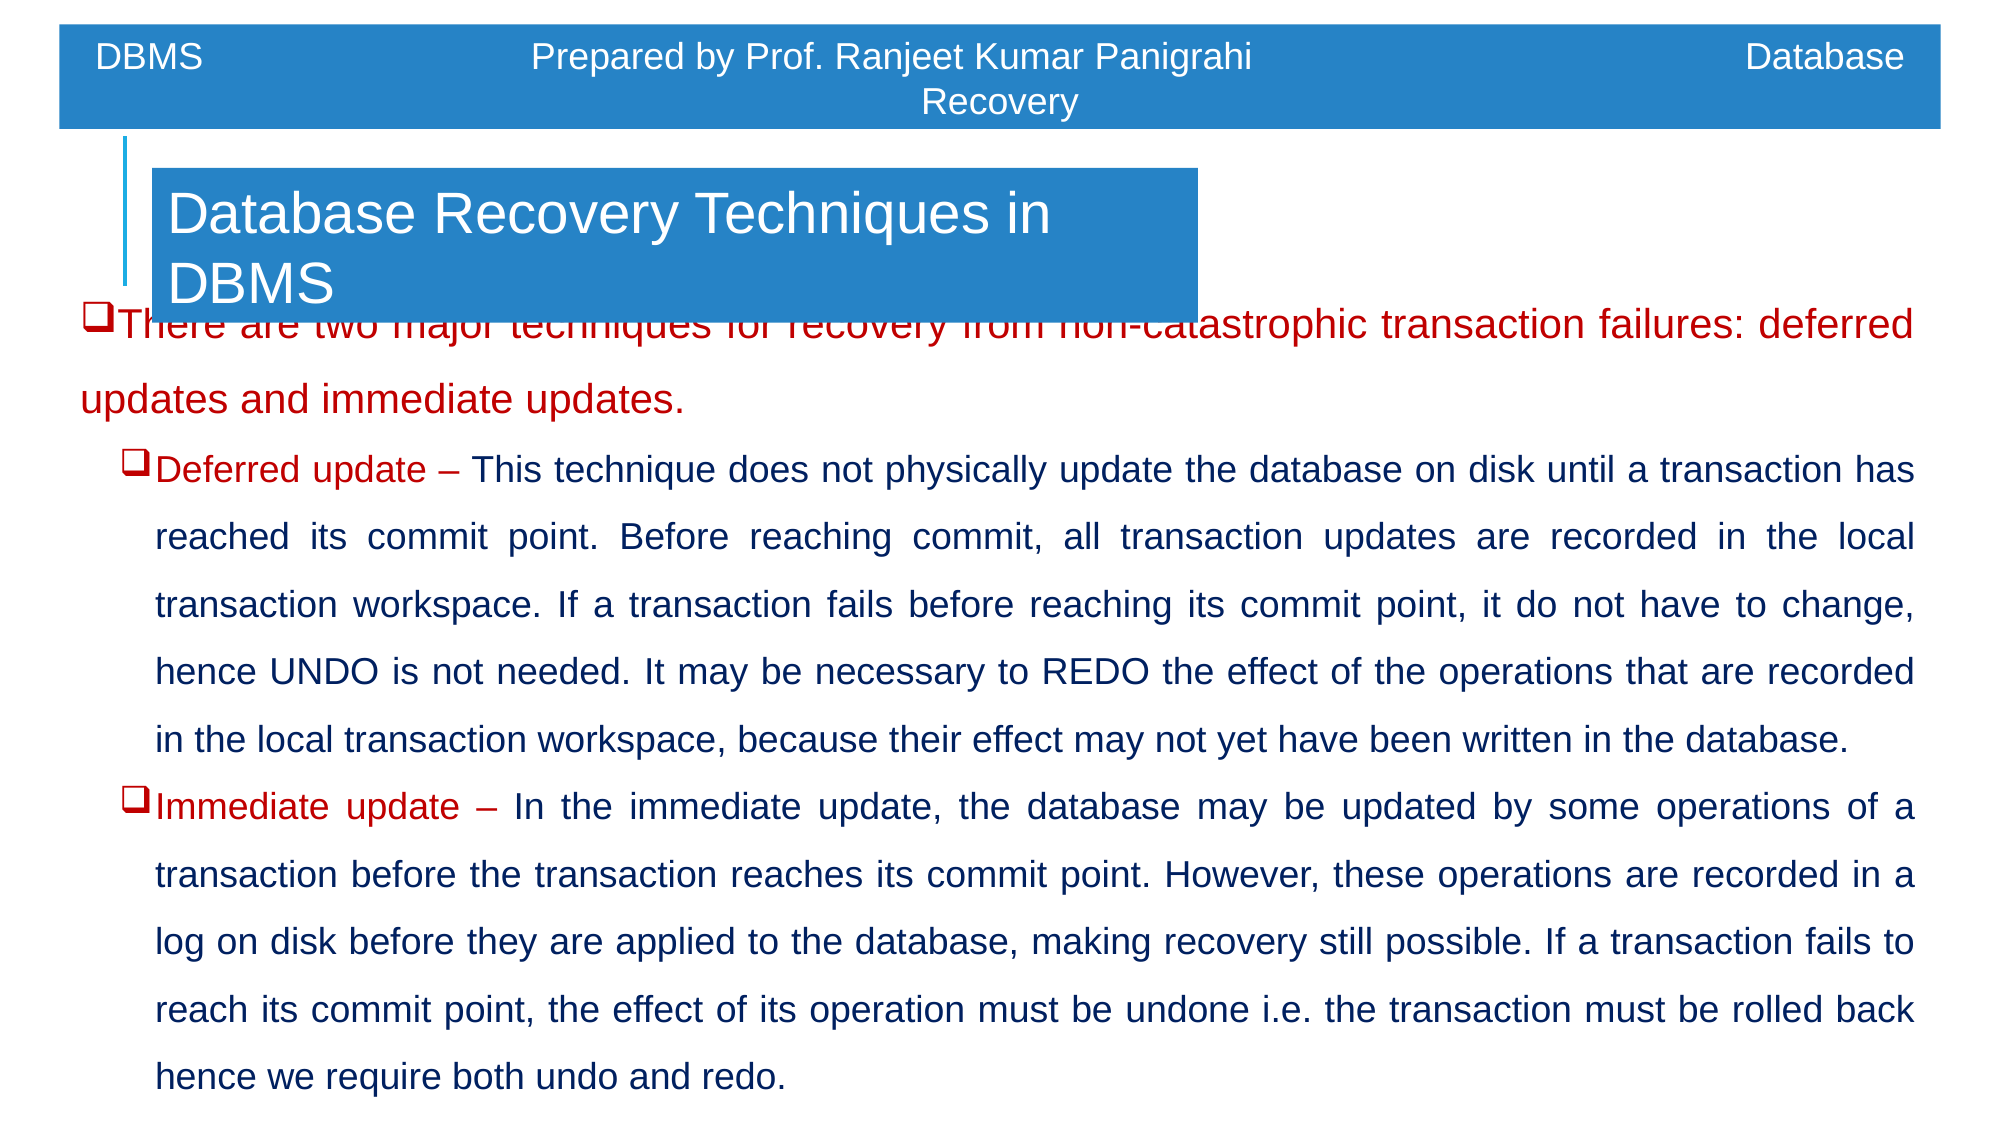

DBMS		             Prepared by Prof. Ranjeet Kumar Panigrahi				Database Recovery
Database Recovery Techniques in DBMS
There are two major techniques for recovery from non-catastrophic transaction failures: deferred updates and immediate updates.
Deferred update – This technique does not physically update the database on disk until a transaction has reached its commit point. Before reaching commit, all transaction updates are recorded in the local transaction workspace. If a transaction fails before reaching its commit point, it do not have to change, hence UNDO is not needed. It may be necessary to REDO the effect of the operations that are recorded in the local transaction workspace, because their effect may not yet have been written in the database.
Immediate update – In the immediate update, the database may be updated by some operations of a transaction before the transaction reaches its commit point. However, these operations are recorded in a log on disk before they are applied to the database, making recovery still possible. If a transaction fails to reach its commit point, the effect of its operation must be undone i.e. the transaction must be rolled back hence we require both undo and redo.